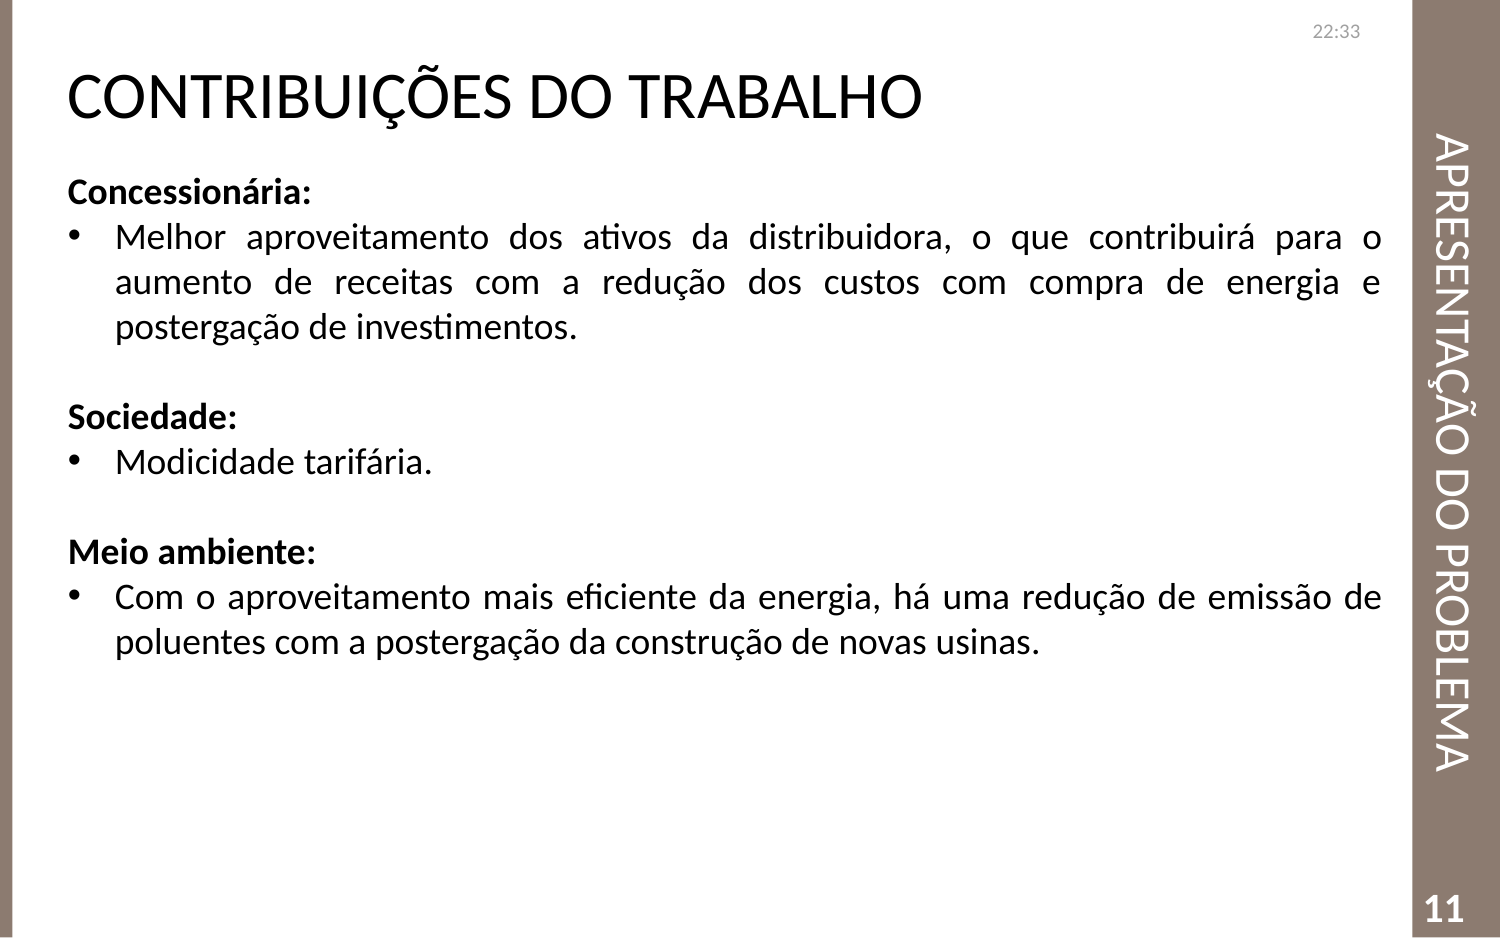

Contribuições do trabalho
22:33
# Apresentação do Problema
Concessionária:
Melhor aproveitamento dos ativos da distribuidora, o que contribuirá para o aumento de receitas com a redução dos custos com compra de energia e postergação de investimentos.
Sociedade:
Modicidade tarifária.

Meio ambiente:
Com o aproveitamento mais eficiente da energia, há uma redução de emissão de poluentes com a postergação da construção de novas usinas.

11